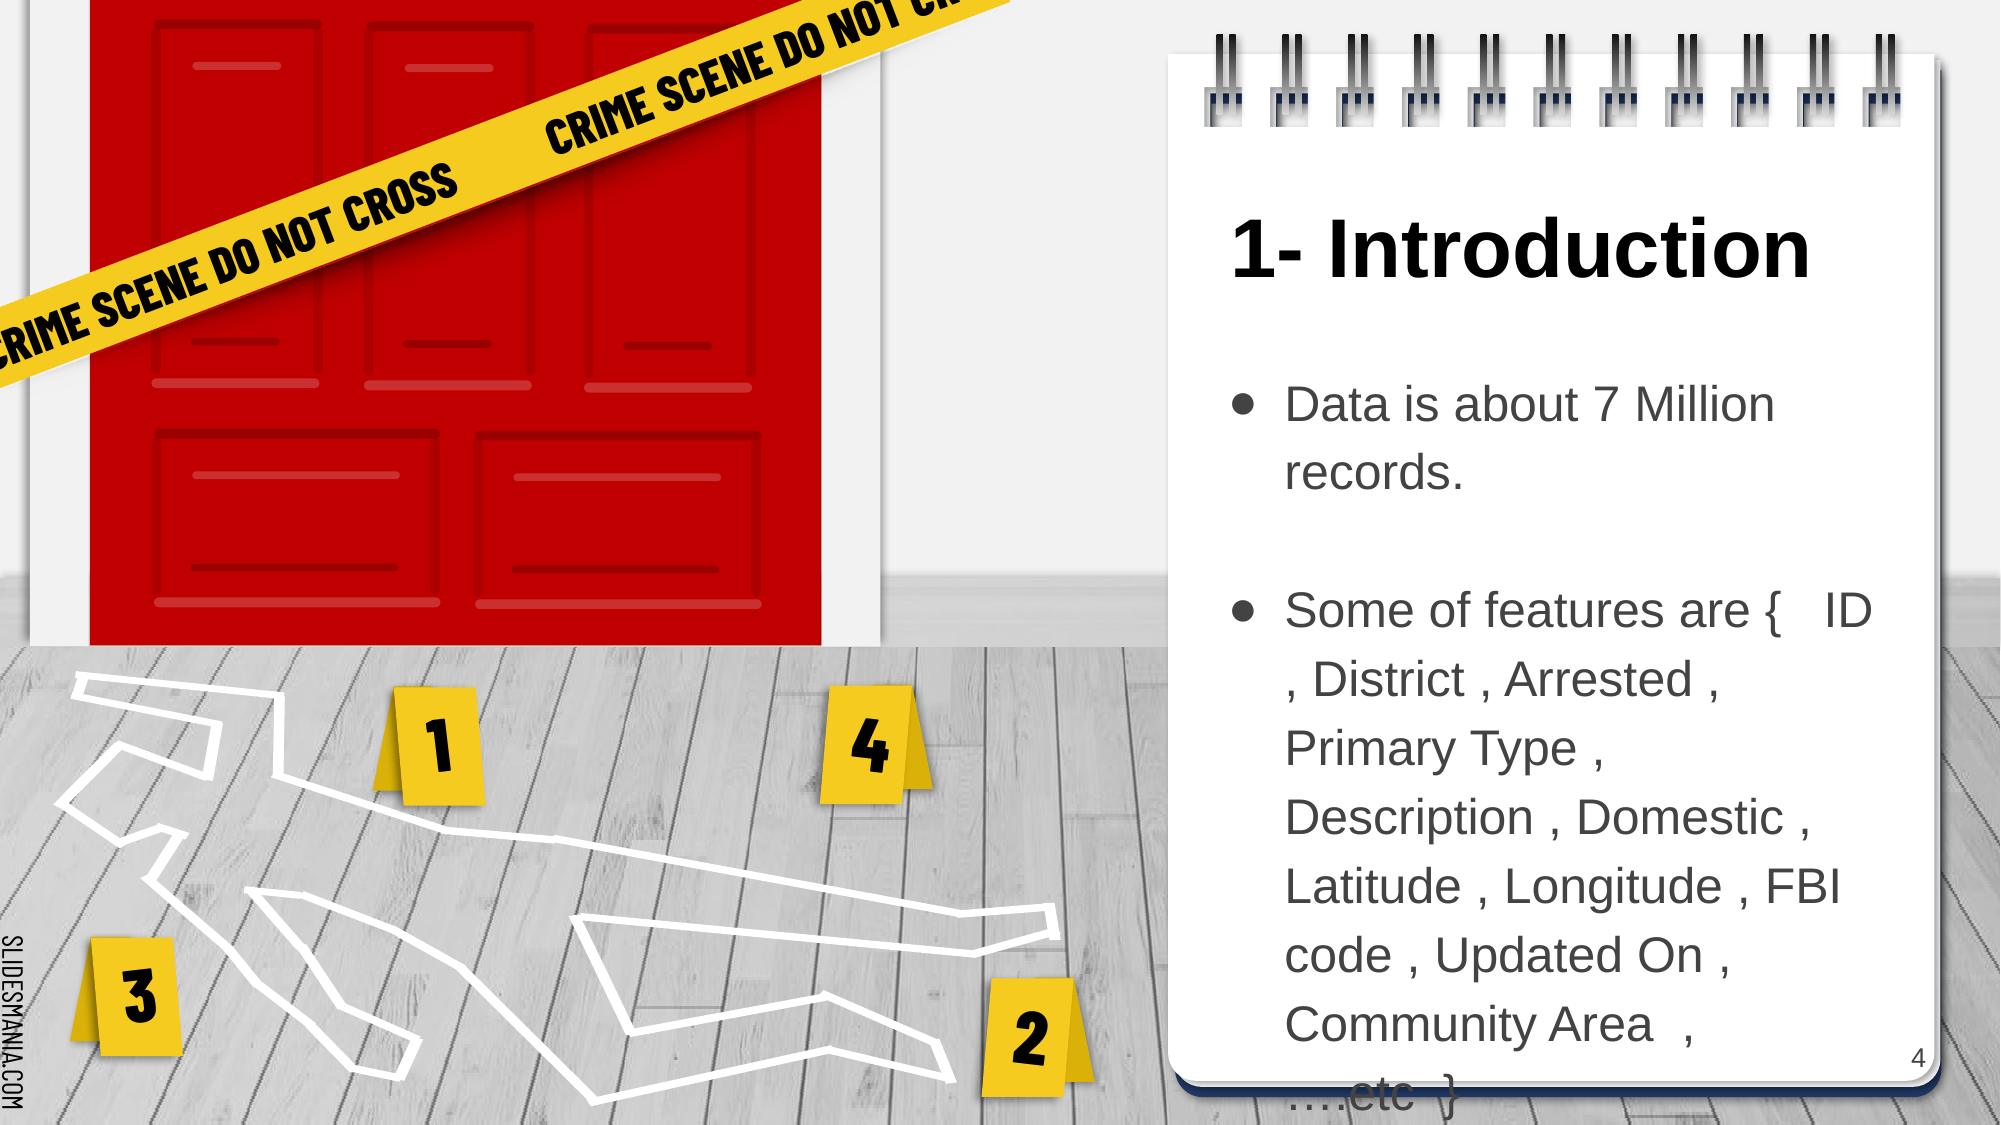

# 1- Introduction
Data is about 7 Million records.

Some of features are {   ID , District , Arrested , Primary Type , Description , Domestic , Latitude , Longitude , FBI code , Updated On , Community Area  , ….etc  }

4

1

3

2
4